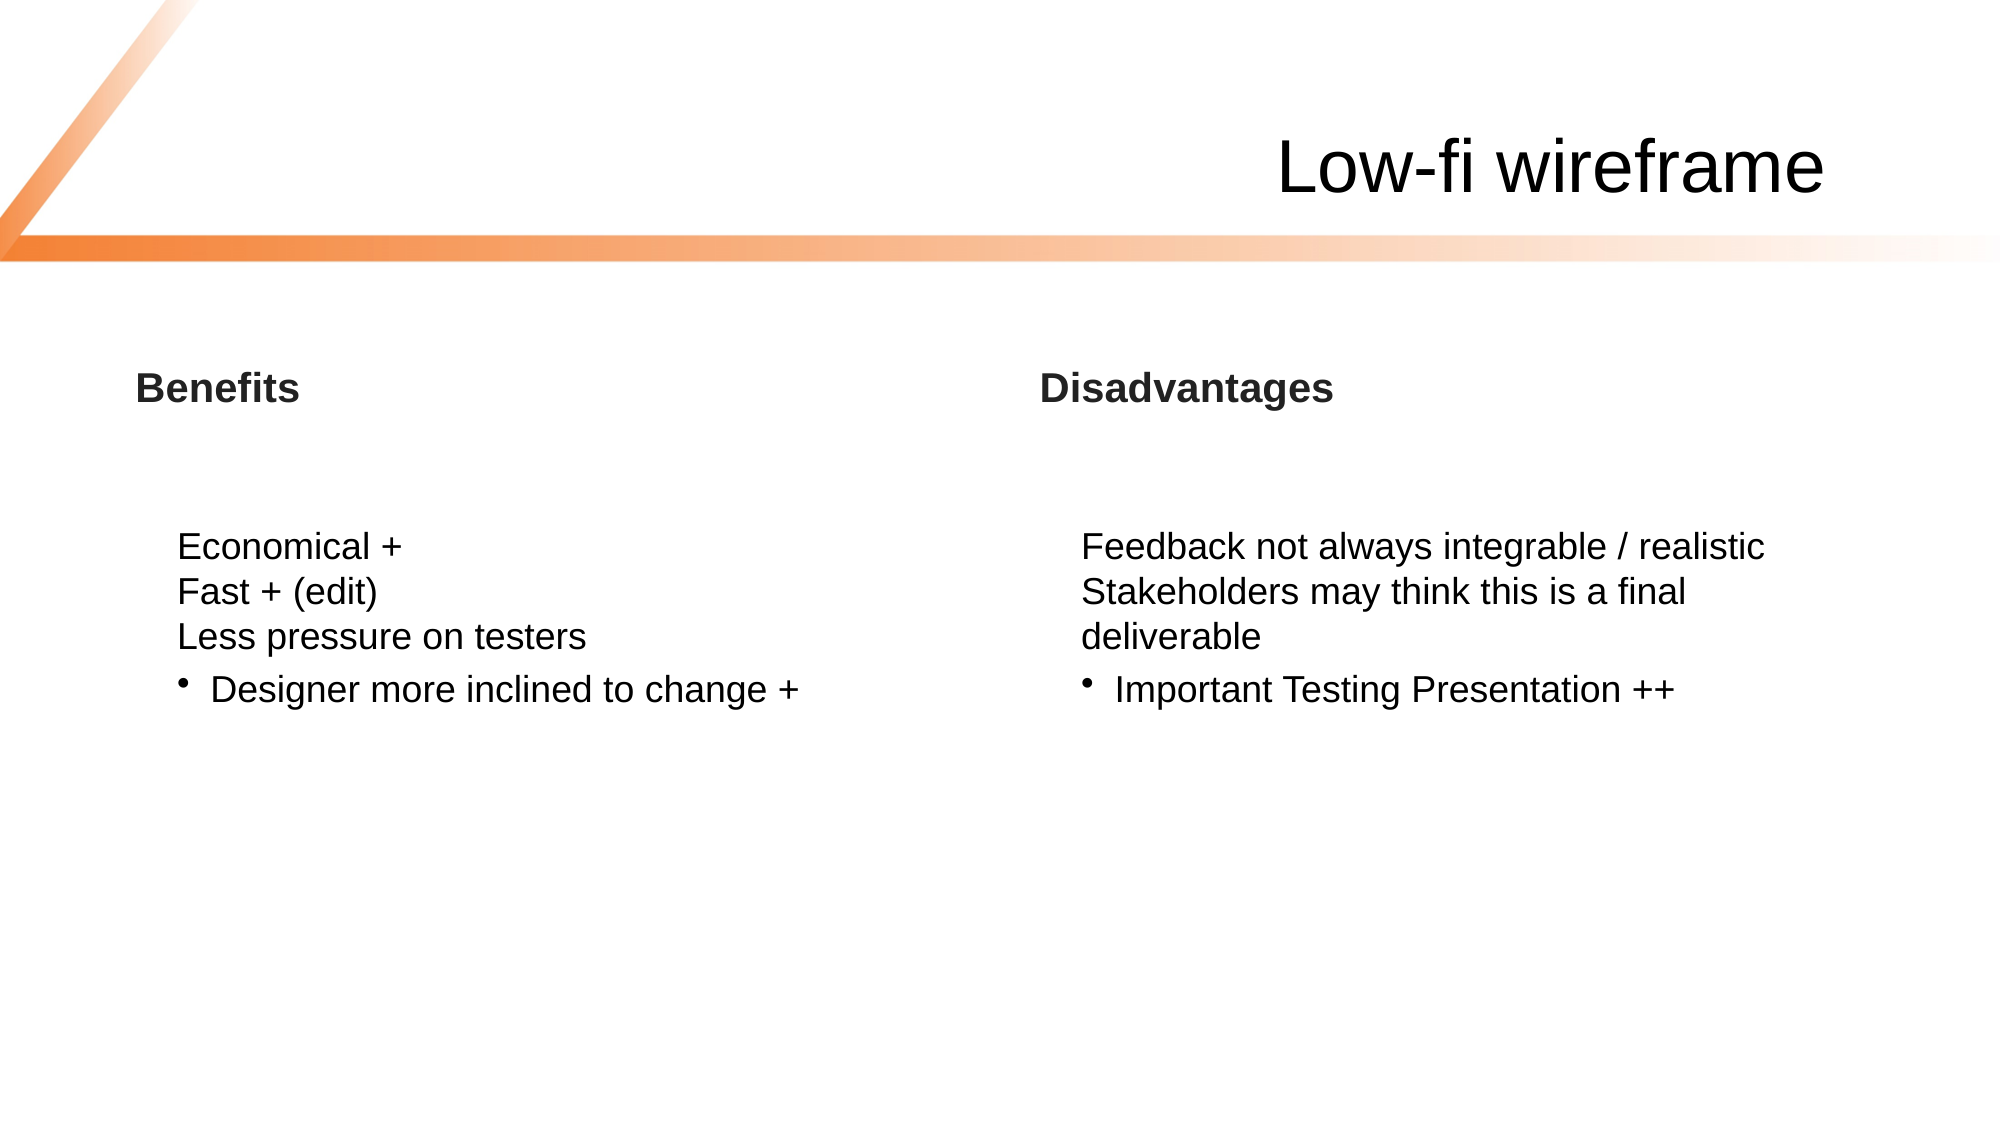

# Low-fi wireframe
Benefits
Disadvantages
Economical +
Fast + (edit)
Less pressure on testers
Designer more inclined to change +
Feedback not always integrable / realistic
Stakeholders may think this is a final deliverable
Important Testing Presentation ++